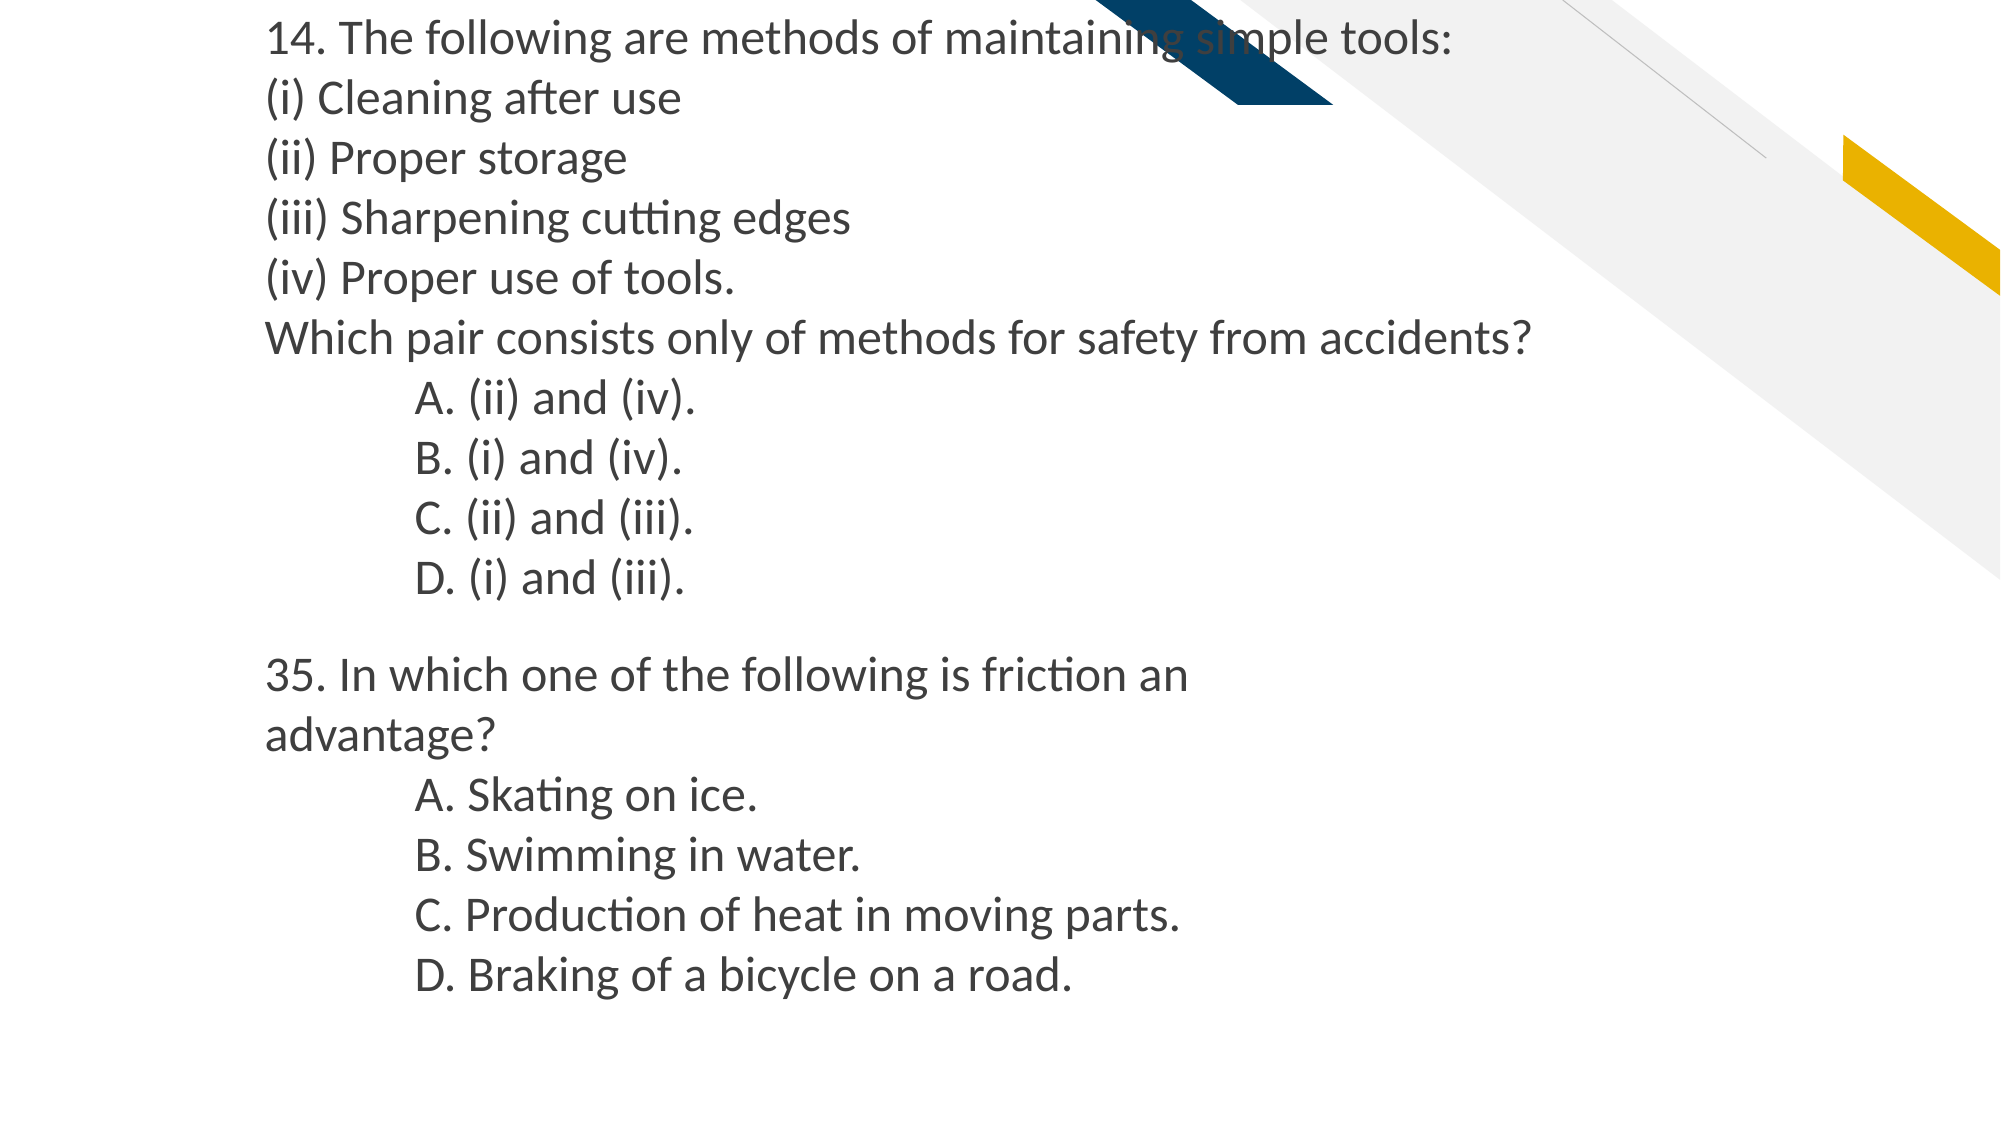

14. The following are methods of maintaining simple tools:
(i) Cleaning after use
(ii) Proper storage
(iii) Sharpening cutting edges
(iv) Proper use of tools.
Which pair consists only of methods for safety from accidents?
	A. (ii) and (iv).
	B. (i) and (iv).
	C. (ii) and (iii).
	D. (i) and (iii).
35. In which one of the following is friction an
advantage?
	A. Skating on ice.
	B. Swimming in water.
	C. Production of heat in moving parts.
	D. Braking of a bicycle on a road.